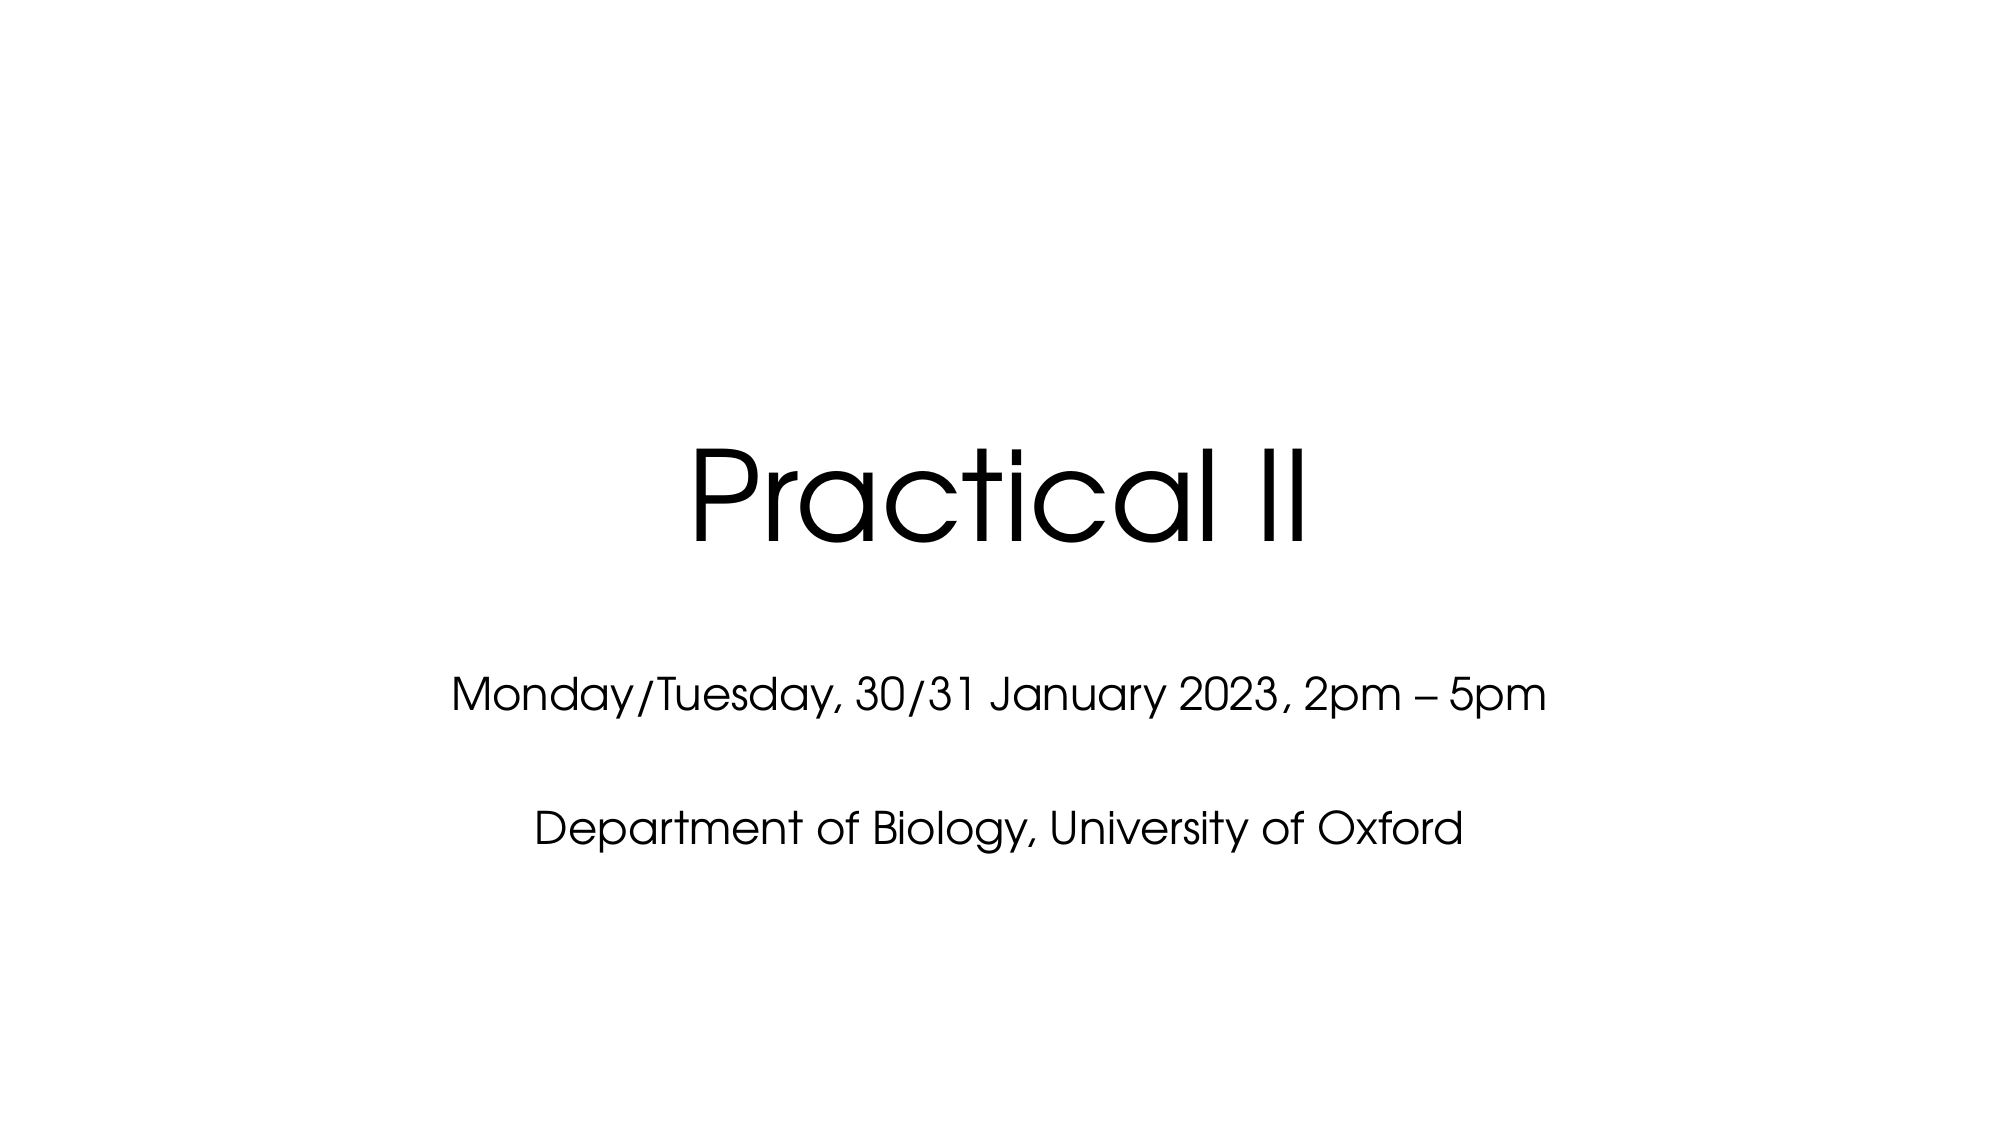

# Practical II

Monday/Tuesday, 30/31 January 2023, 2pm – 5pm

Department of Biology, University of Oxford